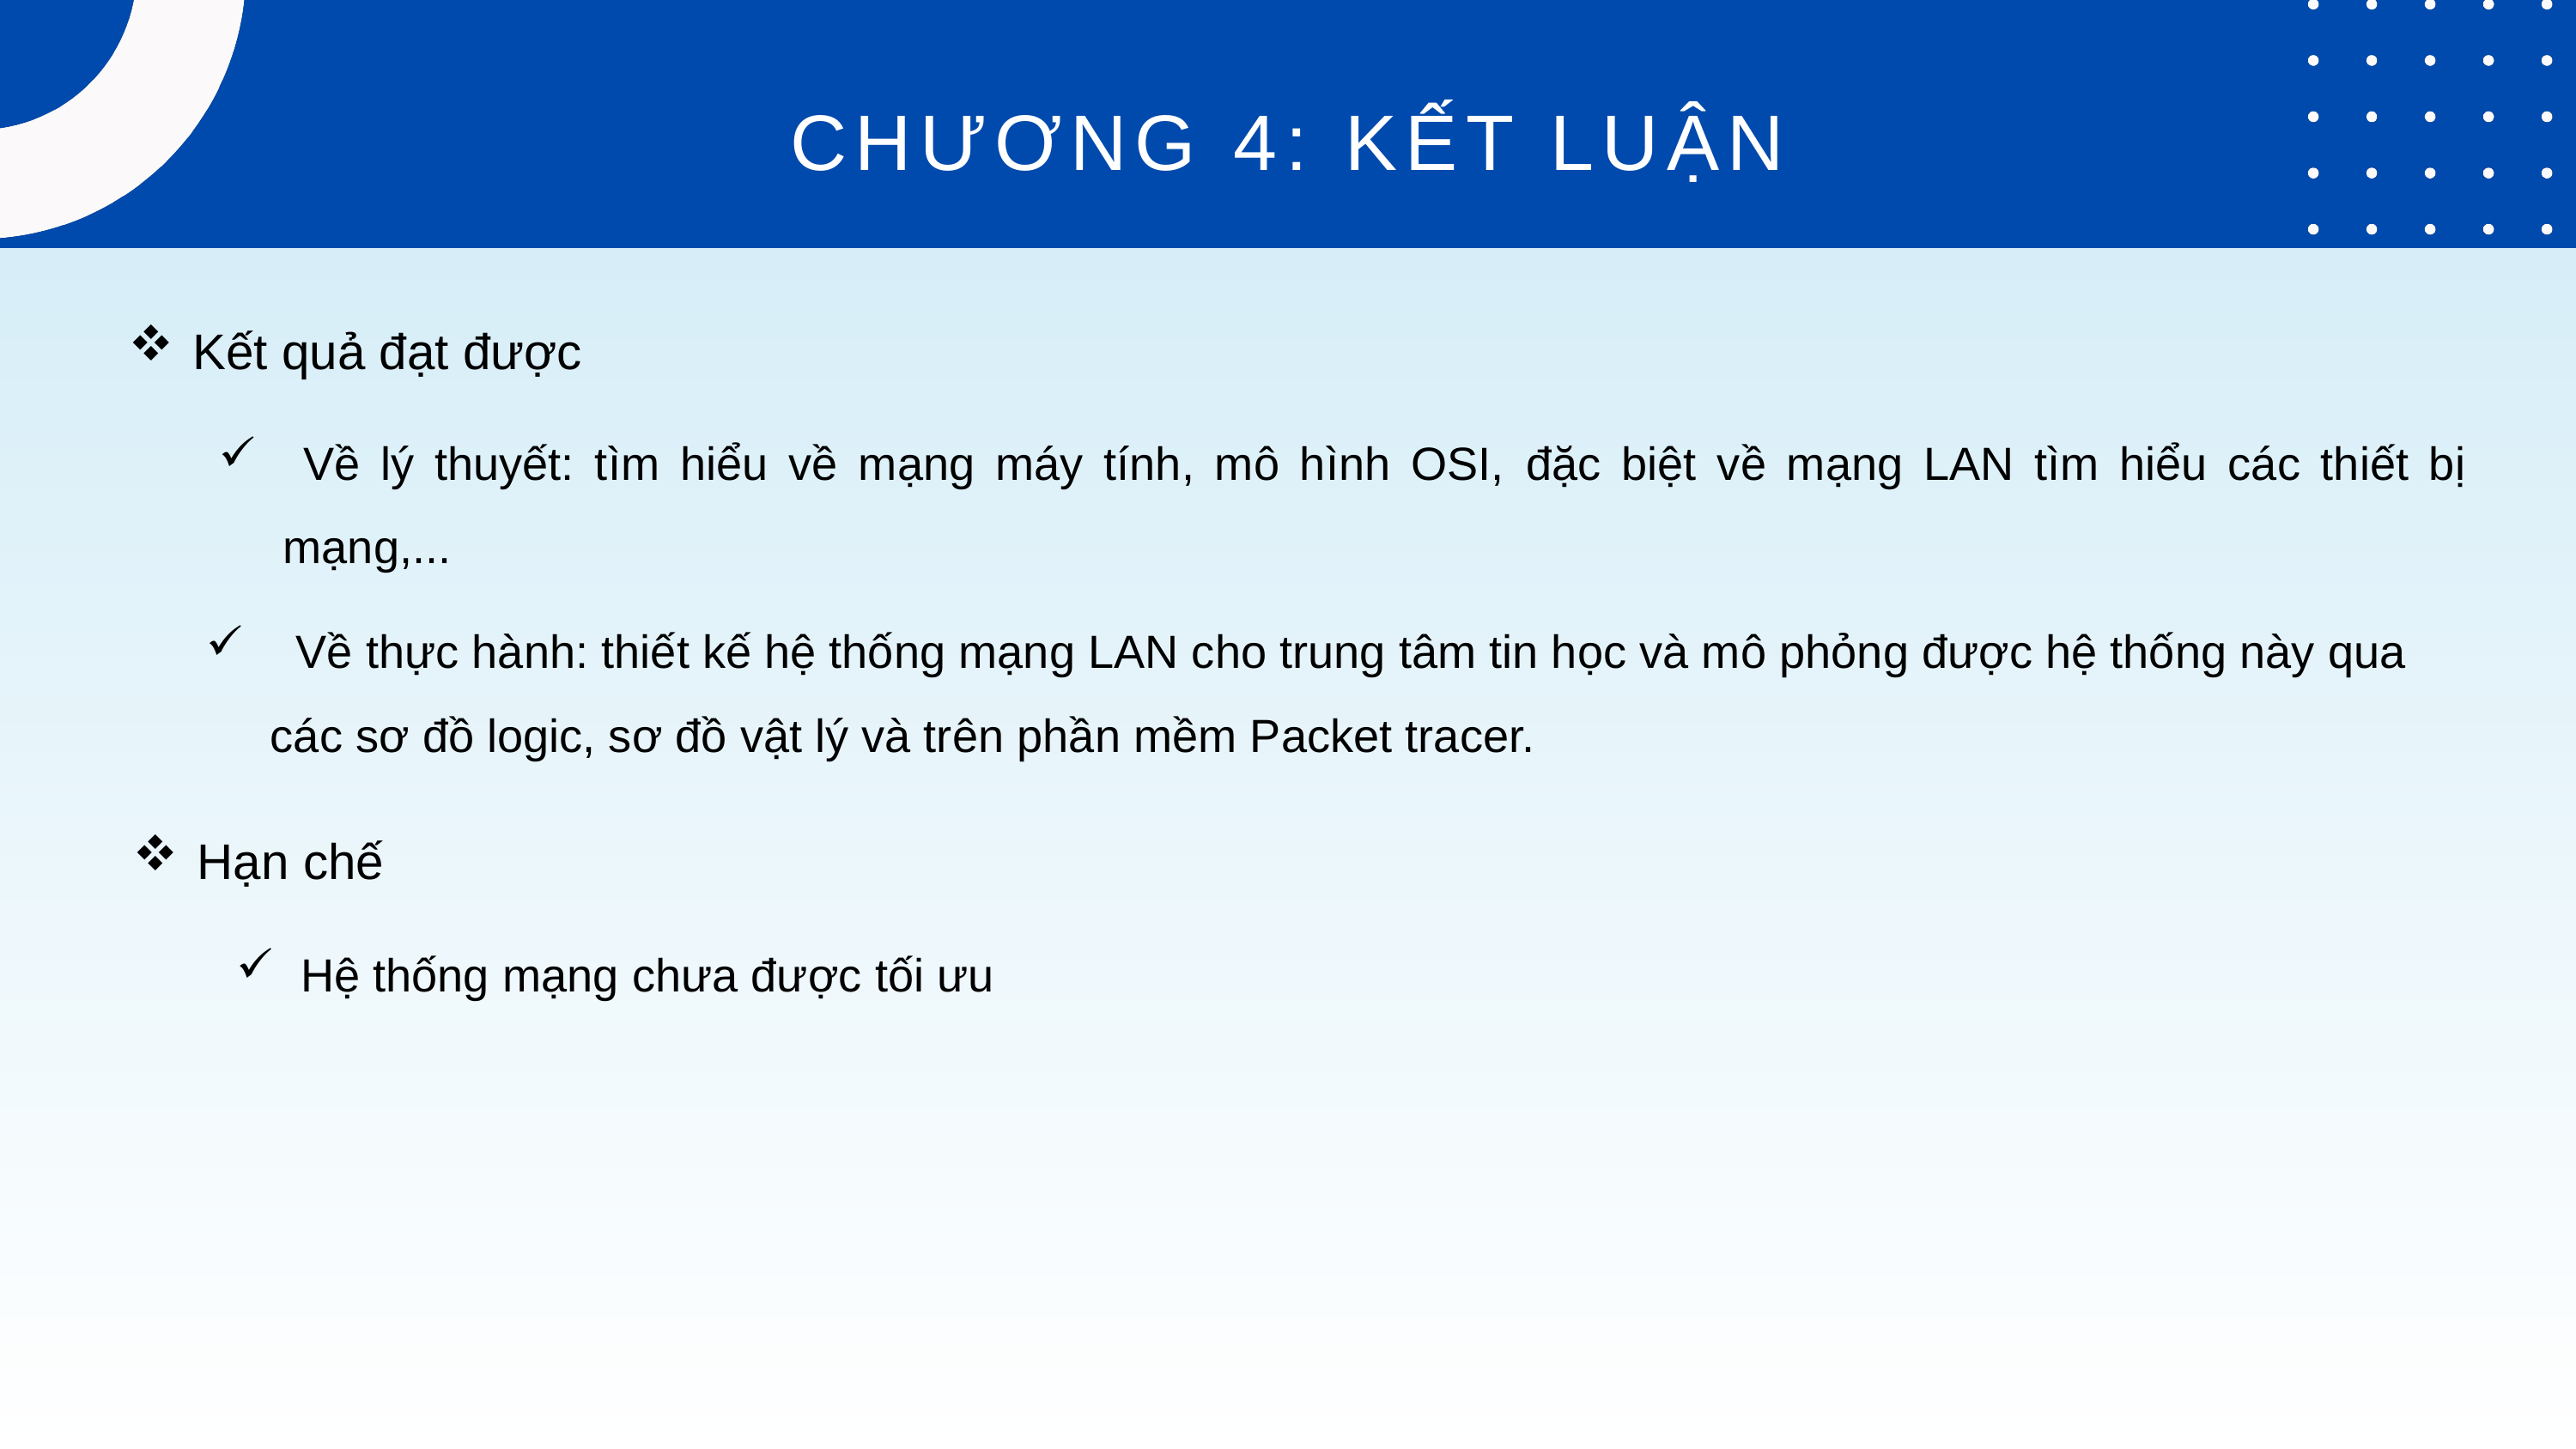

CHƯƠNG 4: KẾT LUẬN
Kết quả đạt được
 Về lý thuyết: tìm hiểu về mạng máy tính, mô hình OSI, đặc biệt về mạng LAN tìm hiểu các thiết bị mạng,...
  Về thực hành: thiết kế hệ thống mạng LAN cho trung tâm tin học và mô phỏng được hệ thống này qua các sơ đồ logic, sơ đồ vật lý và trên phần mềm Packet tracer.
Hạn chế
Hệ thống mạng chưa được tối ưu